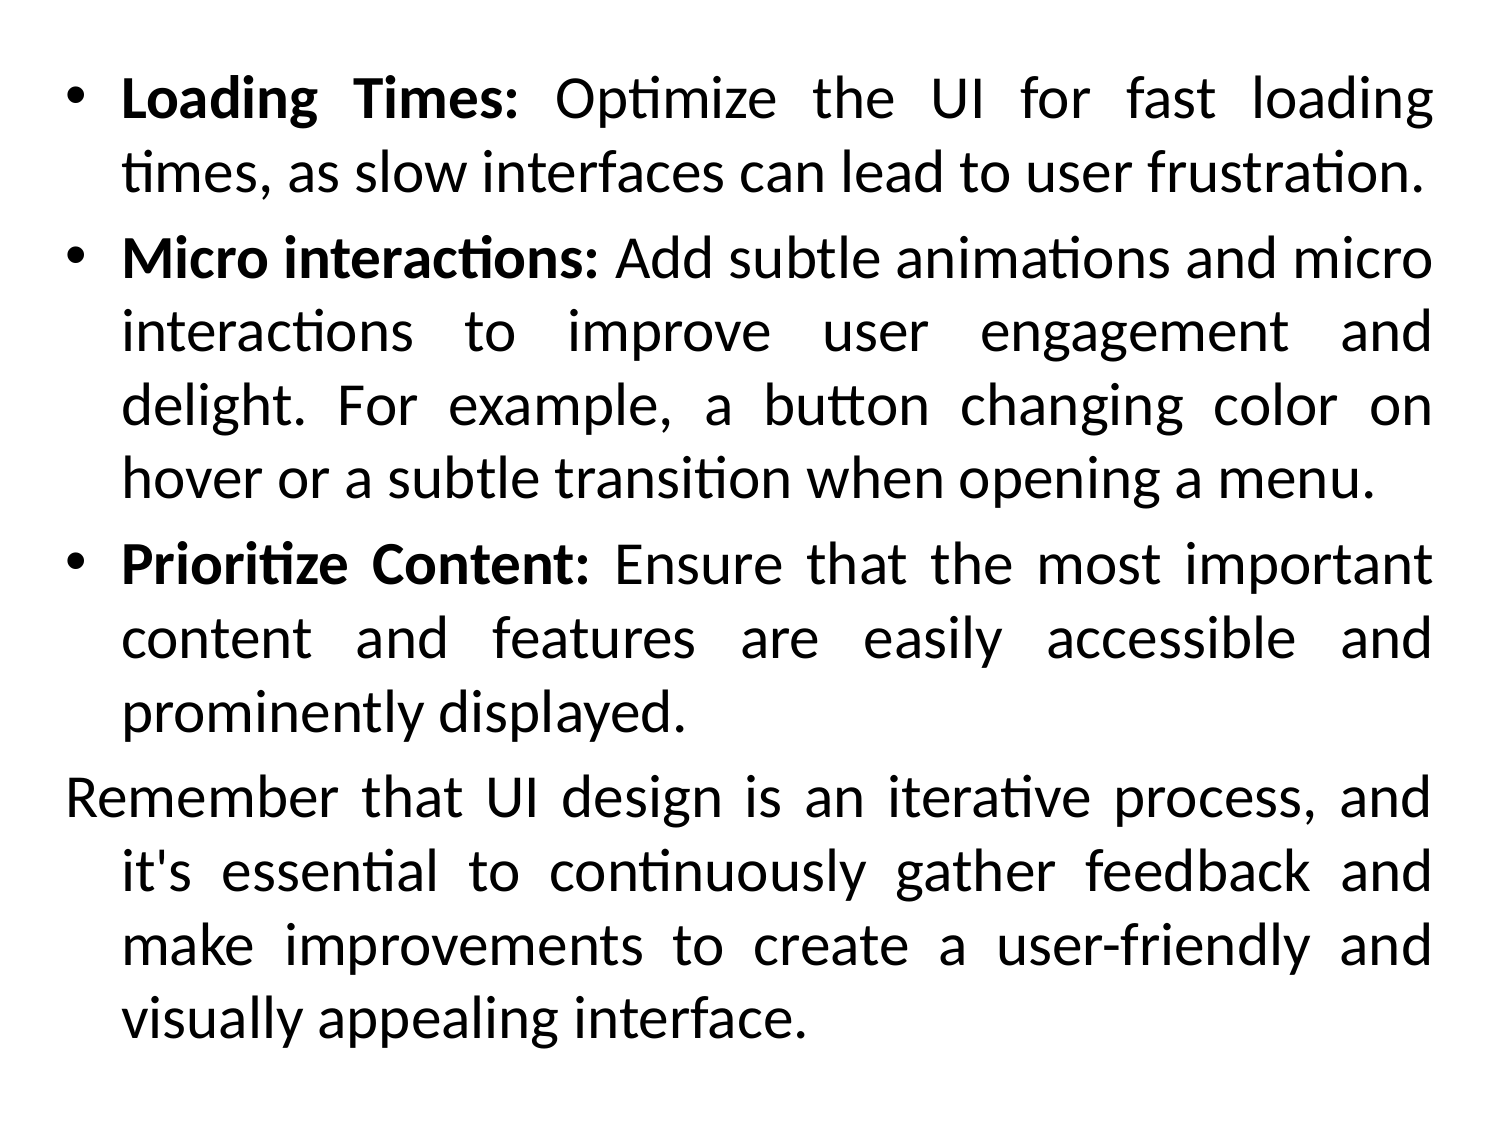

Loading Times: Optimize the UI for fast loading times, as slow interfaces can lead to user frustration.
Micro interactions: Add subtle animations and micro interactions to improve user engagement and delight. For example, a button changing color on hover or a subtle transition when opening a menu.
Prioritize Content: Ensure that the most important content and features are easily accessible and prominently displayed.
Remember that UI design is an iterative process, and it's essential to continuously gather feedback and make improvements to create a user-friendly and visually appealing interface.